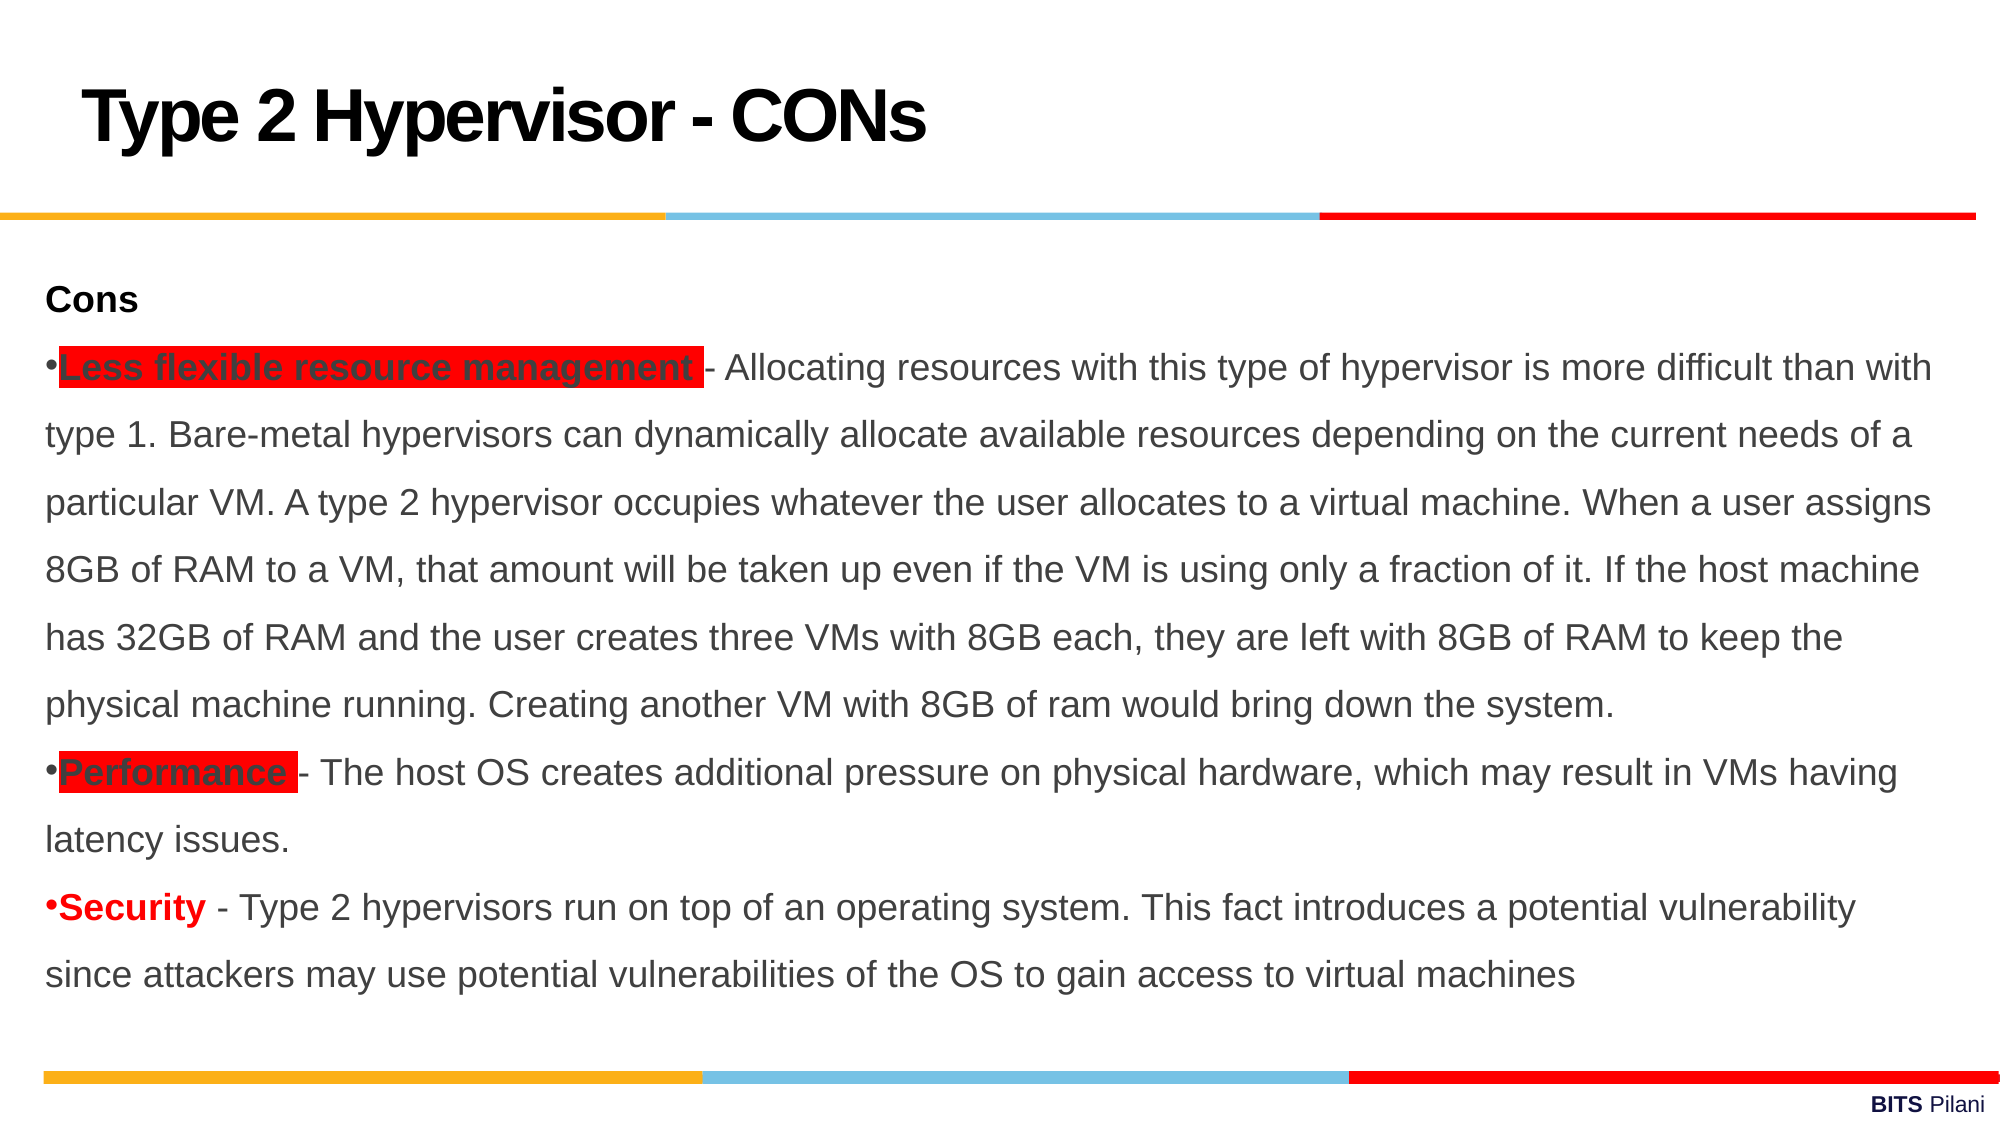

Type 2 Hypervisor - CONs
Cons
Less flexible resource management - Allocating resources with this type of hypervisor is more difficult than with type 1. Bare-metal hypervisors can dynamically allocate available resources depending on the current needs of a particular VM. A type 2 hypervisor occupies whatever the user allocates to a virtual machine. When a user assigns 8GB of RAM to a VM, that amount will be taken up even if the VM is using only a fraction of it. If the host machine has 32GB of RAM and the user creates three VMs with 8GB each, they are left with 8GB of RAM to keep the physical machine running. Creating another VM with 8GB of ram would bring down the system.
Performance - The host OS creates additional pressure on physical hardware, which may result in VMs having latency issues.
Security - Type 2 hypervisors run on top of an operating system. This fact introduces a potential vulnerability since attackers may use potential vulnerabilities of the OS to gain access to virtual machines